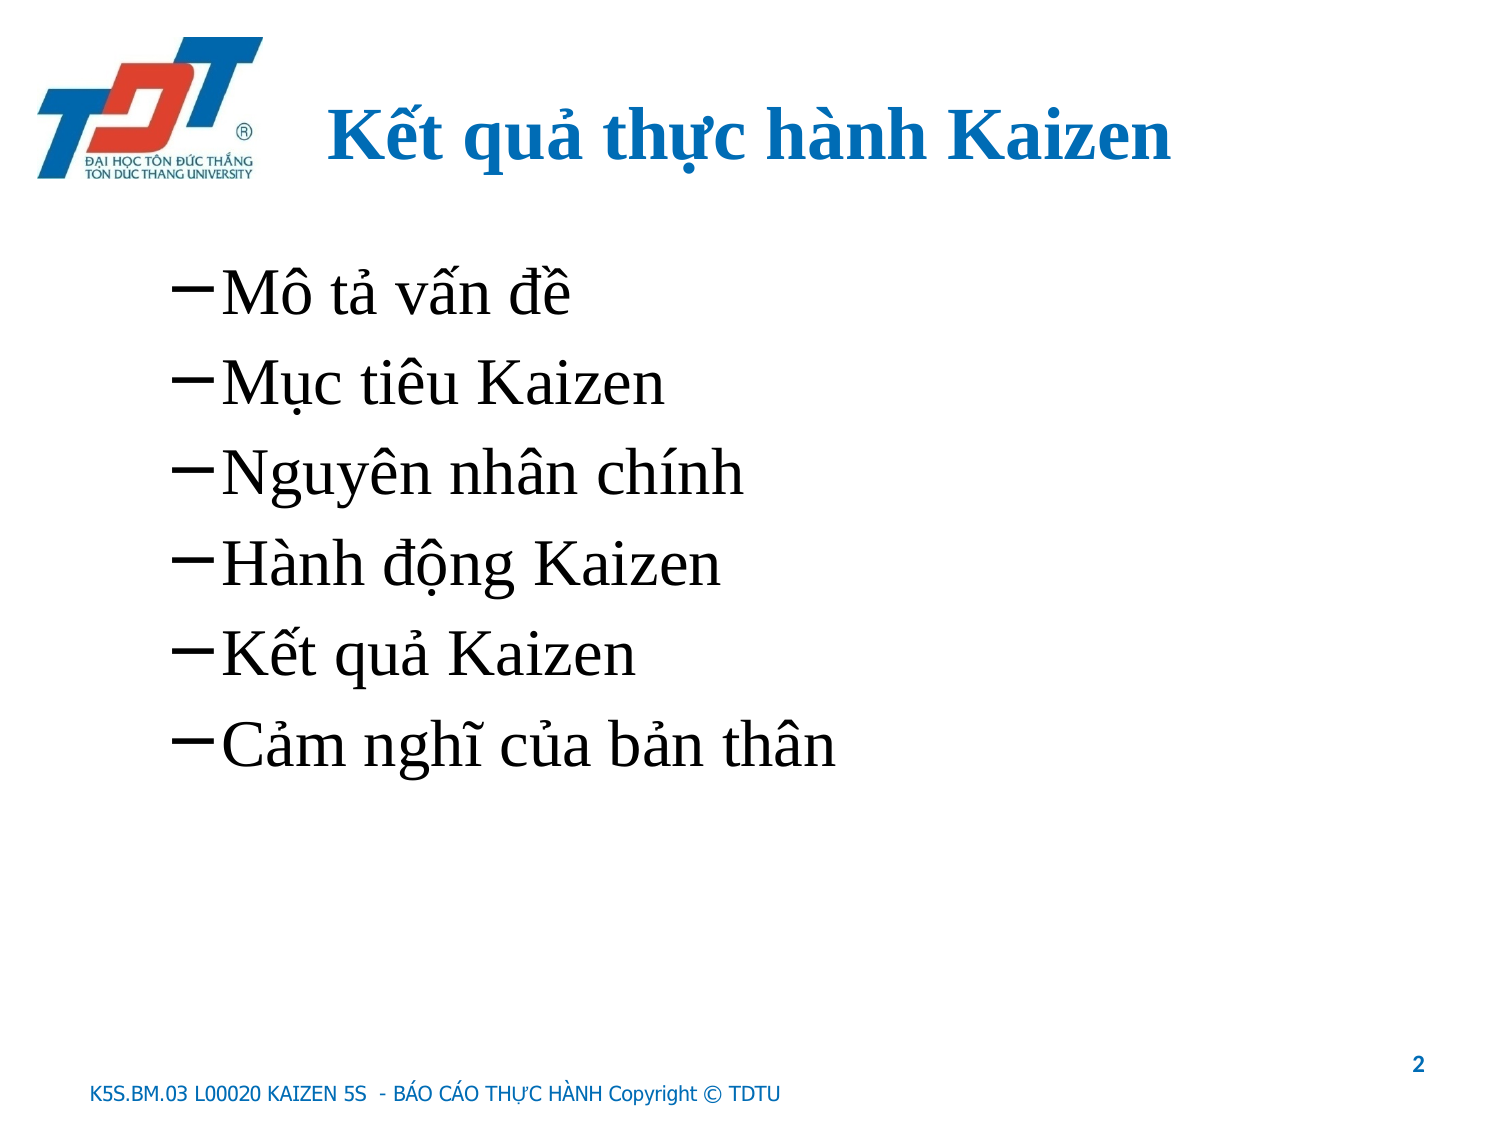

# Kết quả thực hành Kaizen
Mô tả vấn đề
Mục tiêu Kaizen
Nguyên nhân chính
Hành động Kaizen
Kết quả Kaizen
Cảm nghĩ của bản thân